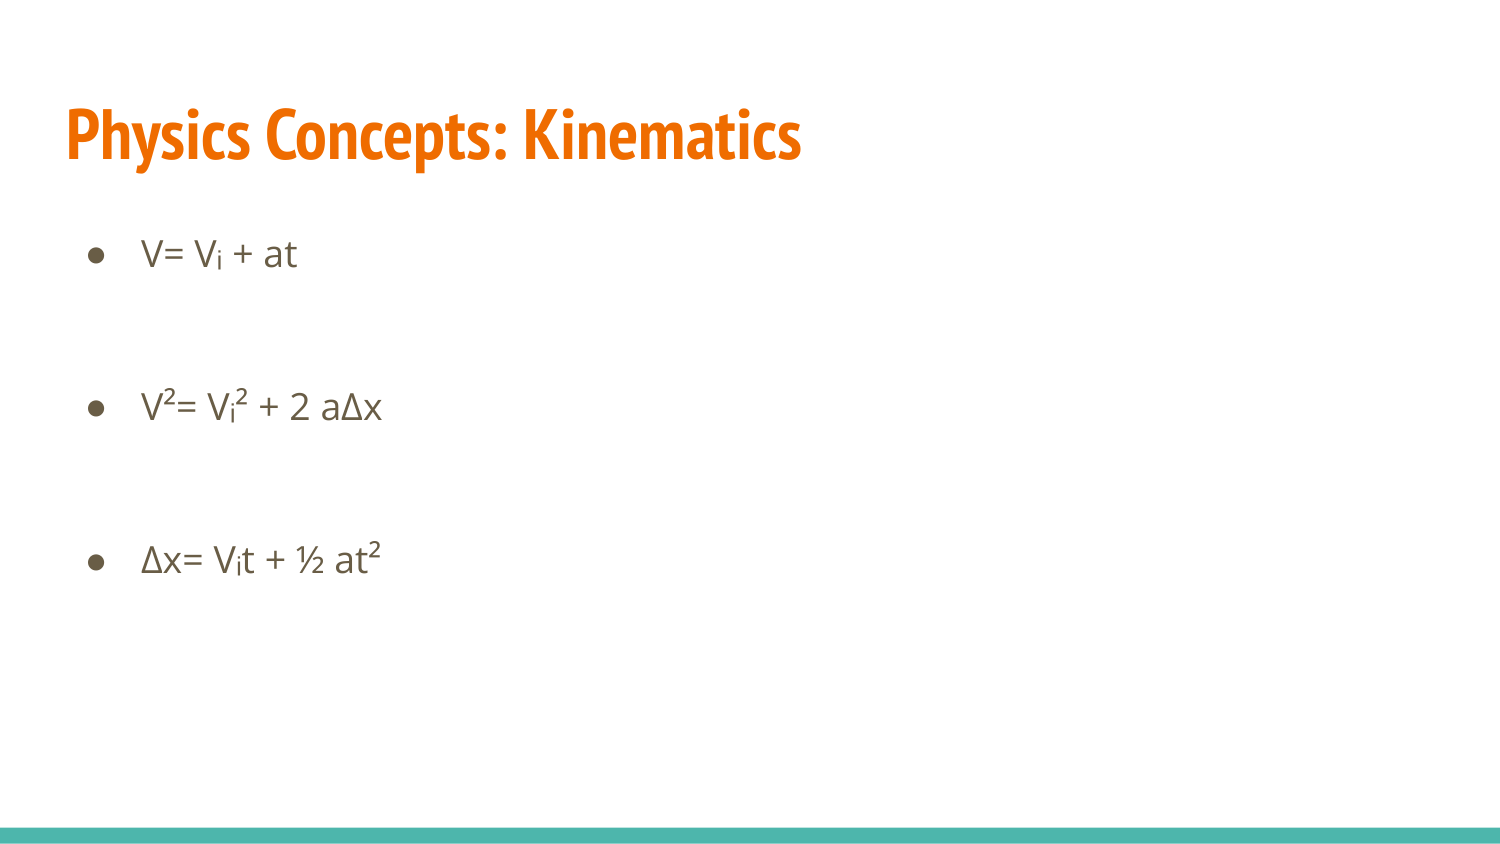

# Physics Concepts: Kinematics
V= Vᵢ + at

V²= Vᵢ² + 2 aΔx

Δx= Vᵢt + ½ at²